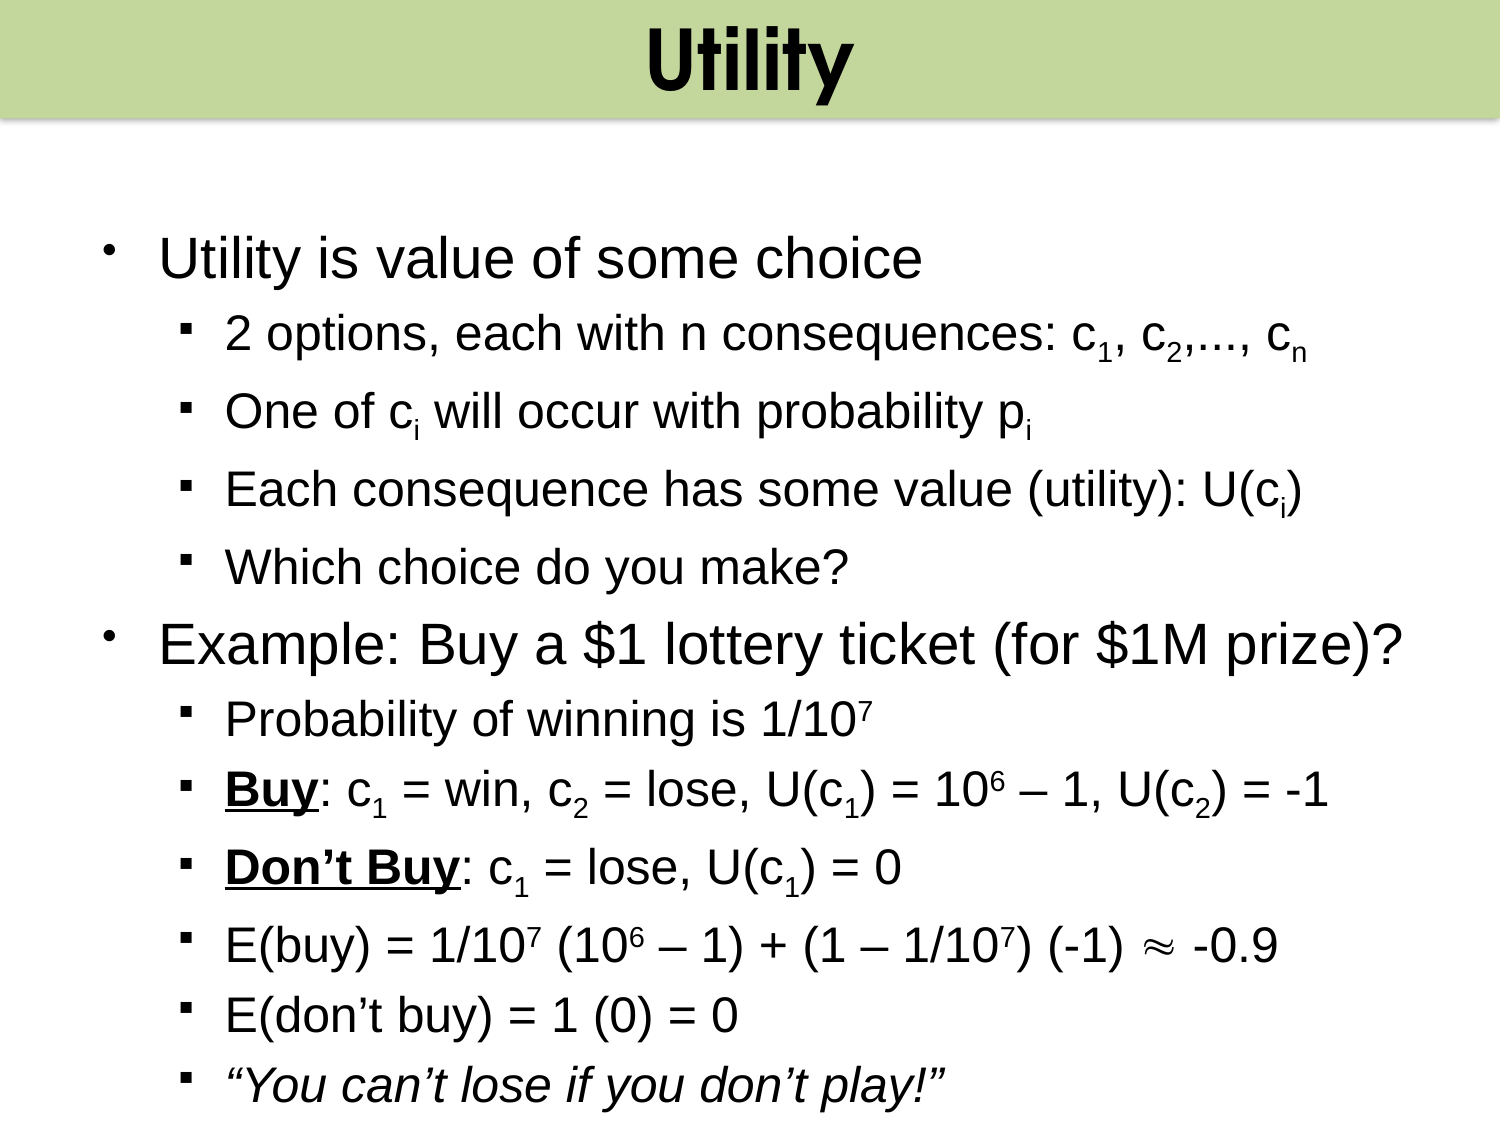

Utility
#
Utility is value of some choice
2 options, each with n consequences: c1, c2,..., cn
One of ci will occur with probability pi
Each consequence has some value (utility): U(ci)
Which choice do you make?
Example: Buy a $1 lottery ticket (for $1M prize)?
Probability of winning is 1/107
Buy: c1 = win, c2 = lose, U(c1) = 106 – 1, U(c2) = -1
Don’t Buy: c1 = lose, U(c1) = 0
E(buy) = 1/107 (106 – 1) + (1 – 1/107) (-1) ≈ -0.9
E(don’t buy) = 1 (0) = 0
“You can’t lose if you don’t play!”